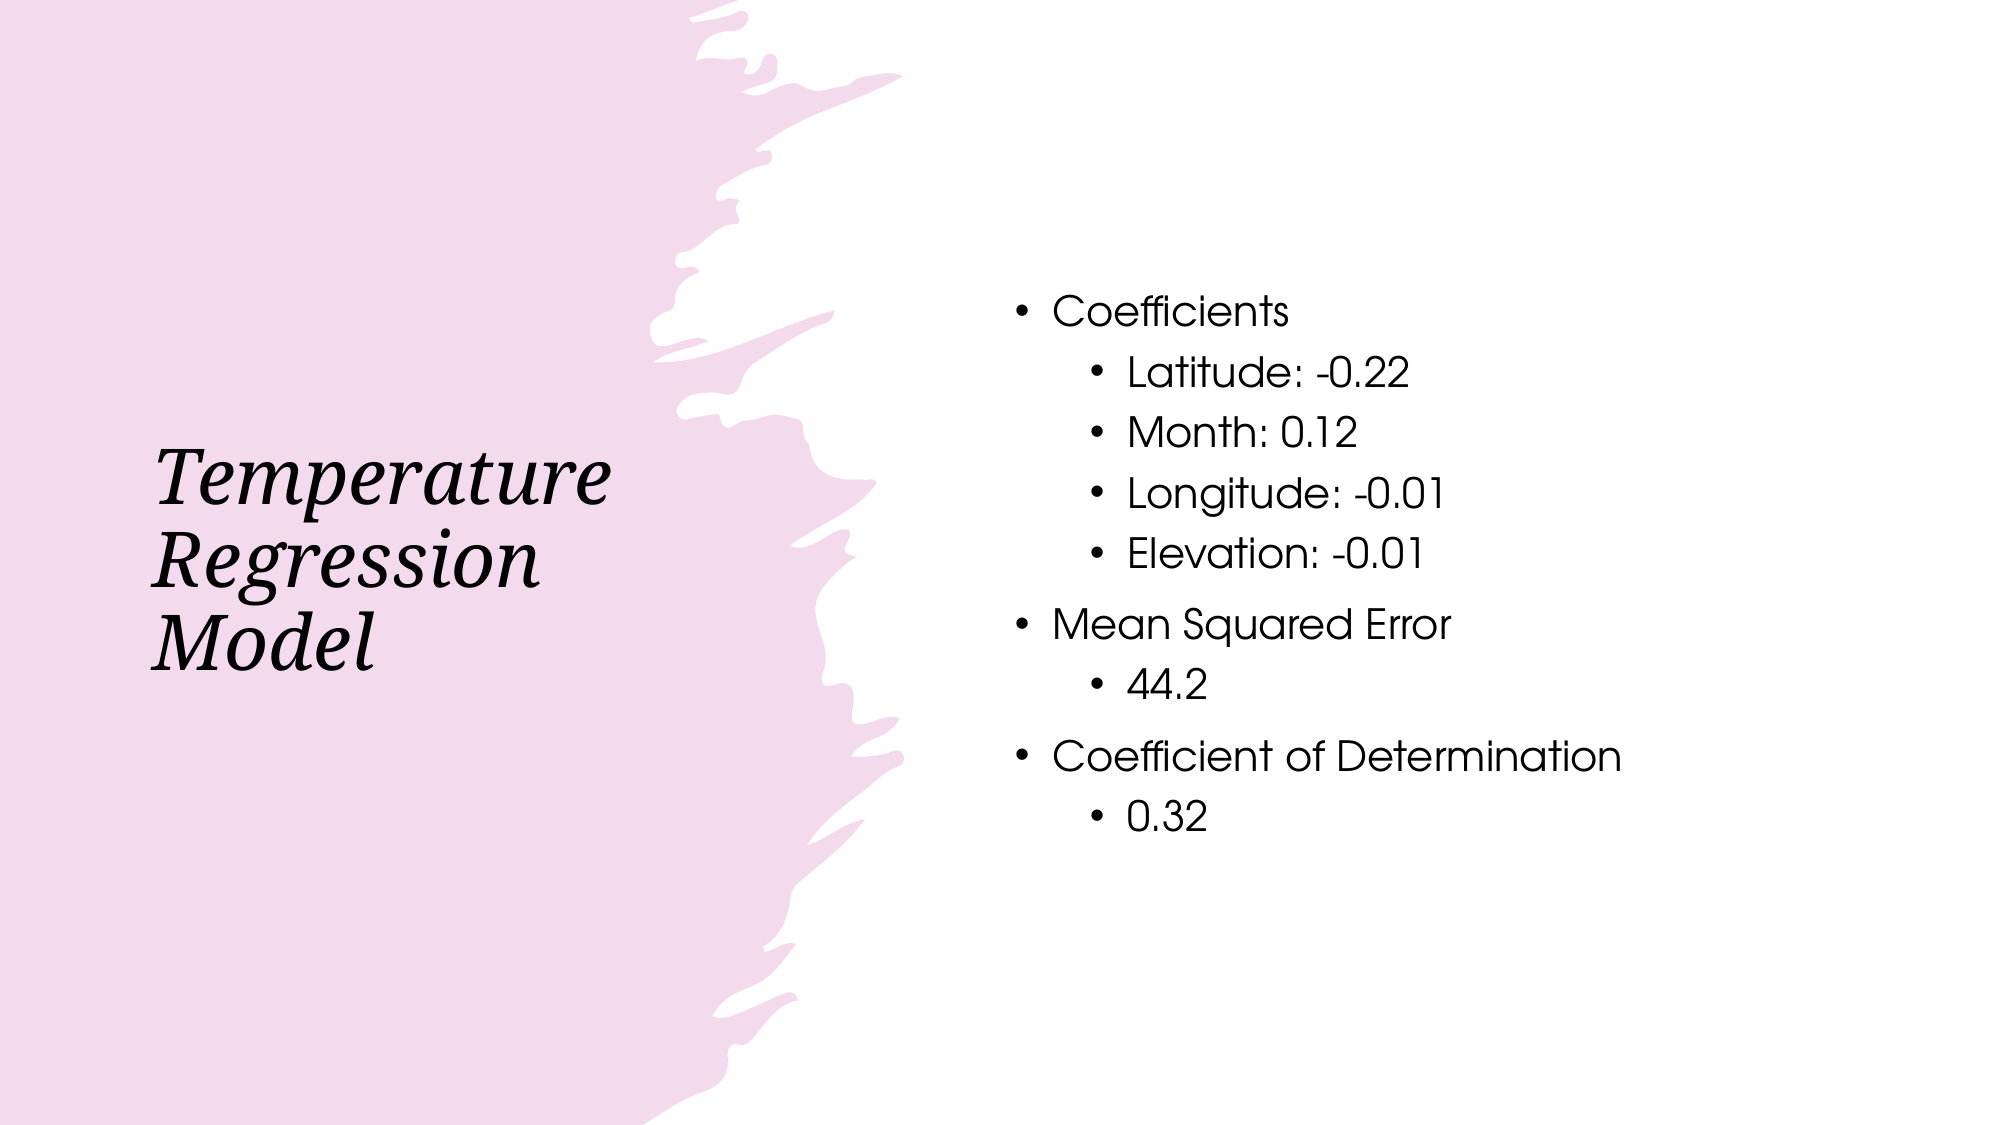

# Temperature Regression Model
Coefficients
Latitude: -0.22
Month: 0.12
Longitude: -0.01
Elevation: -0.01
Mean Squared Error
44.2
Coefficient of Determination
0.32